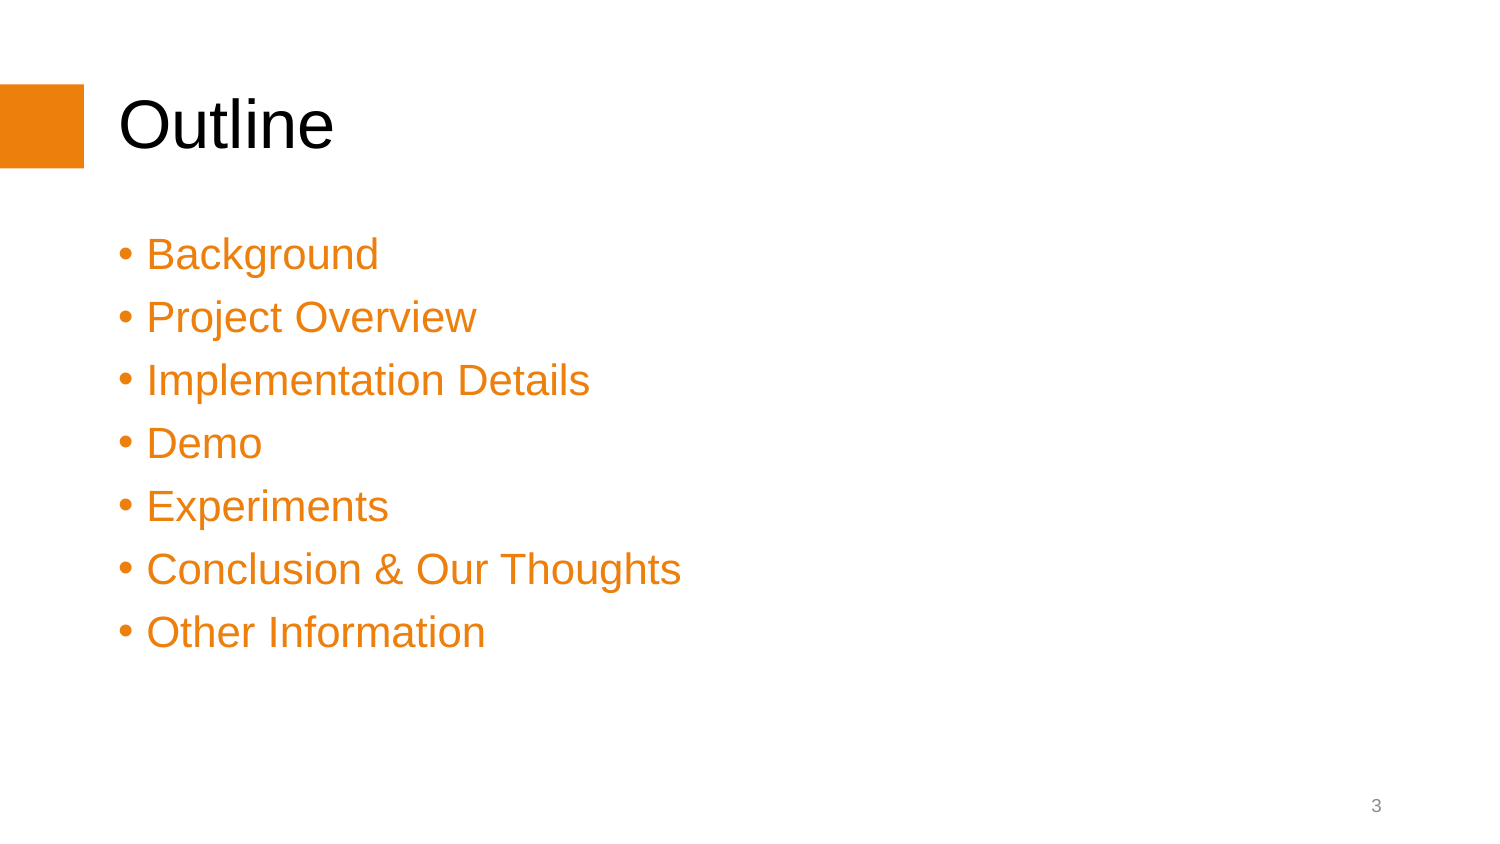

# Outline
Background
Project Overview
Implementation Details
Demo
Experiments
Conclusion & Our Thoughts
Other Information

3